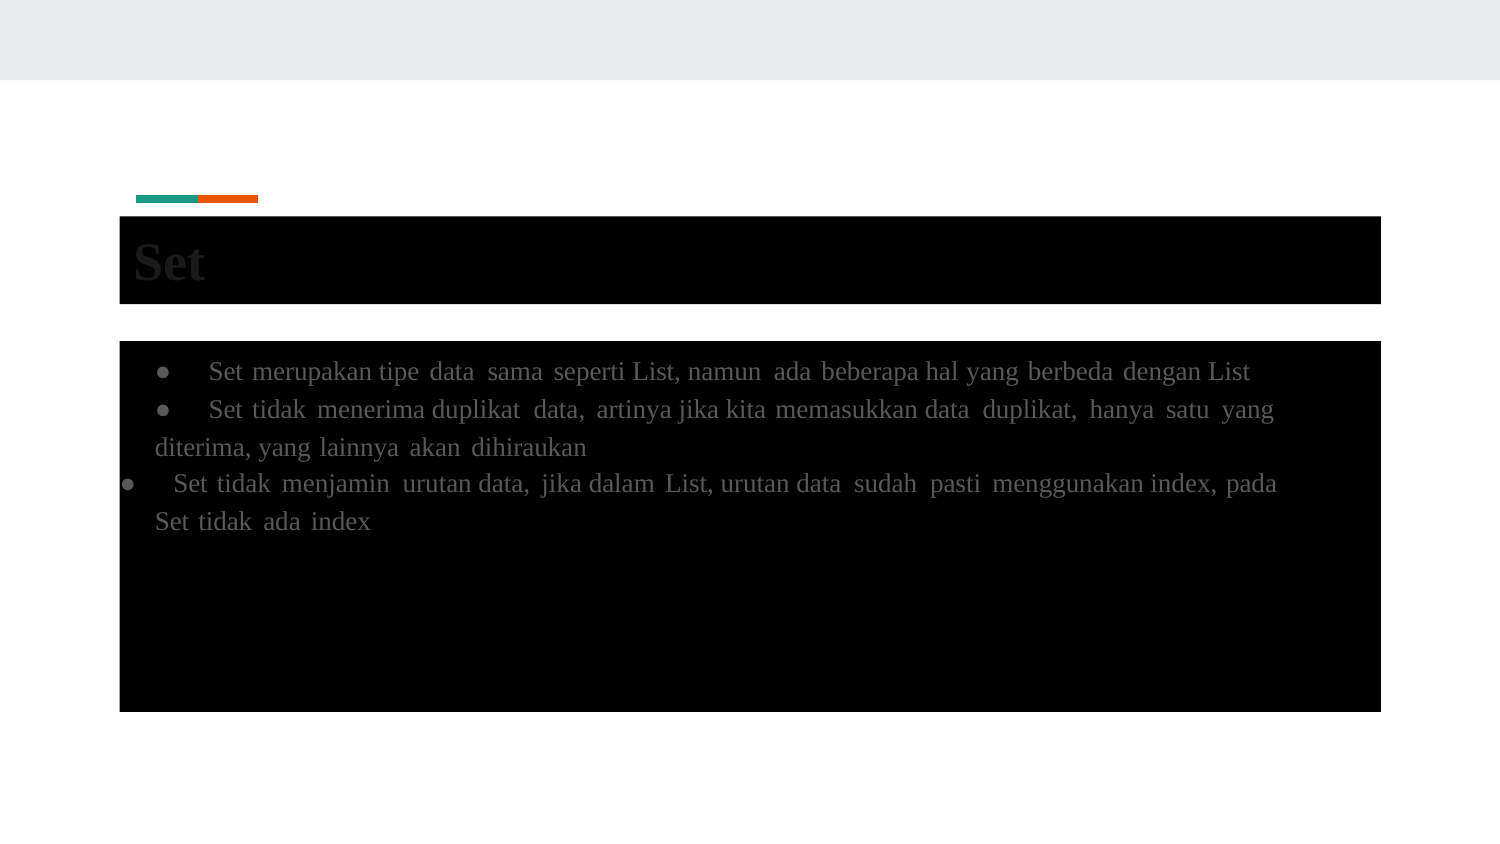

Set

●    Set merupakan tipe data sama seperti List, namun ada beberapa hal yang berbeda dengan List
●	Set tidak menerima duplikat data, artinya jika kita memasukkan data duplikat, hanya satu yang
diterima, yang lainnya akan dihiraukan
●    Set tidak menjamin urutan data, jika dalam List, urutan data sudah pasti menggunakan index, pada
Set tidak ada index